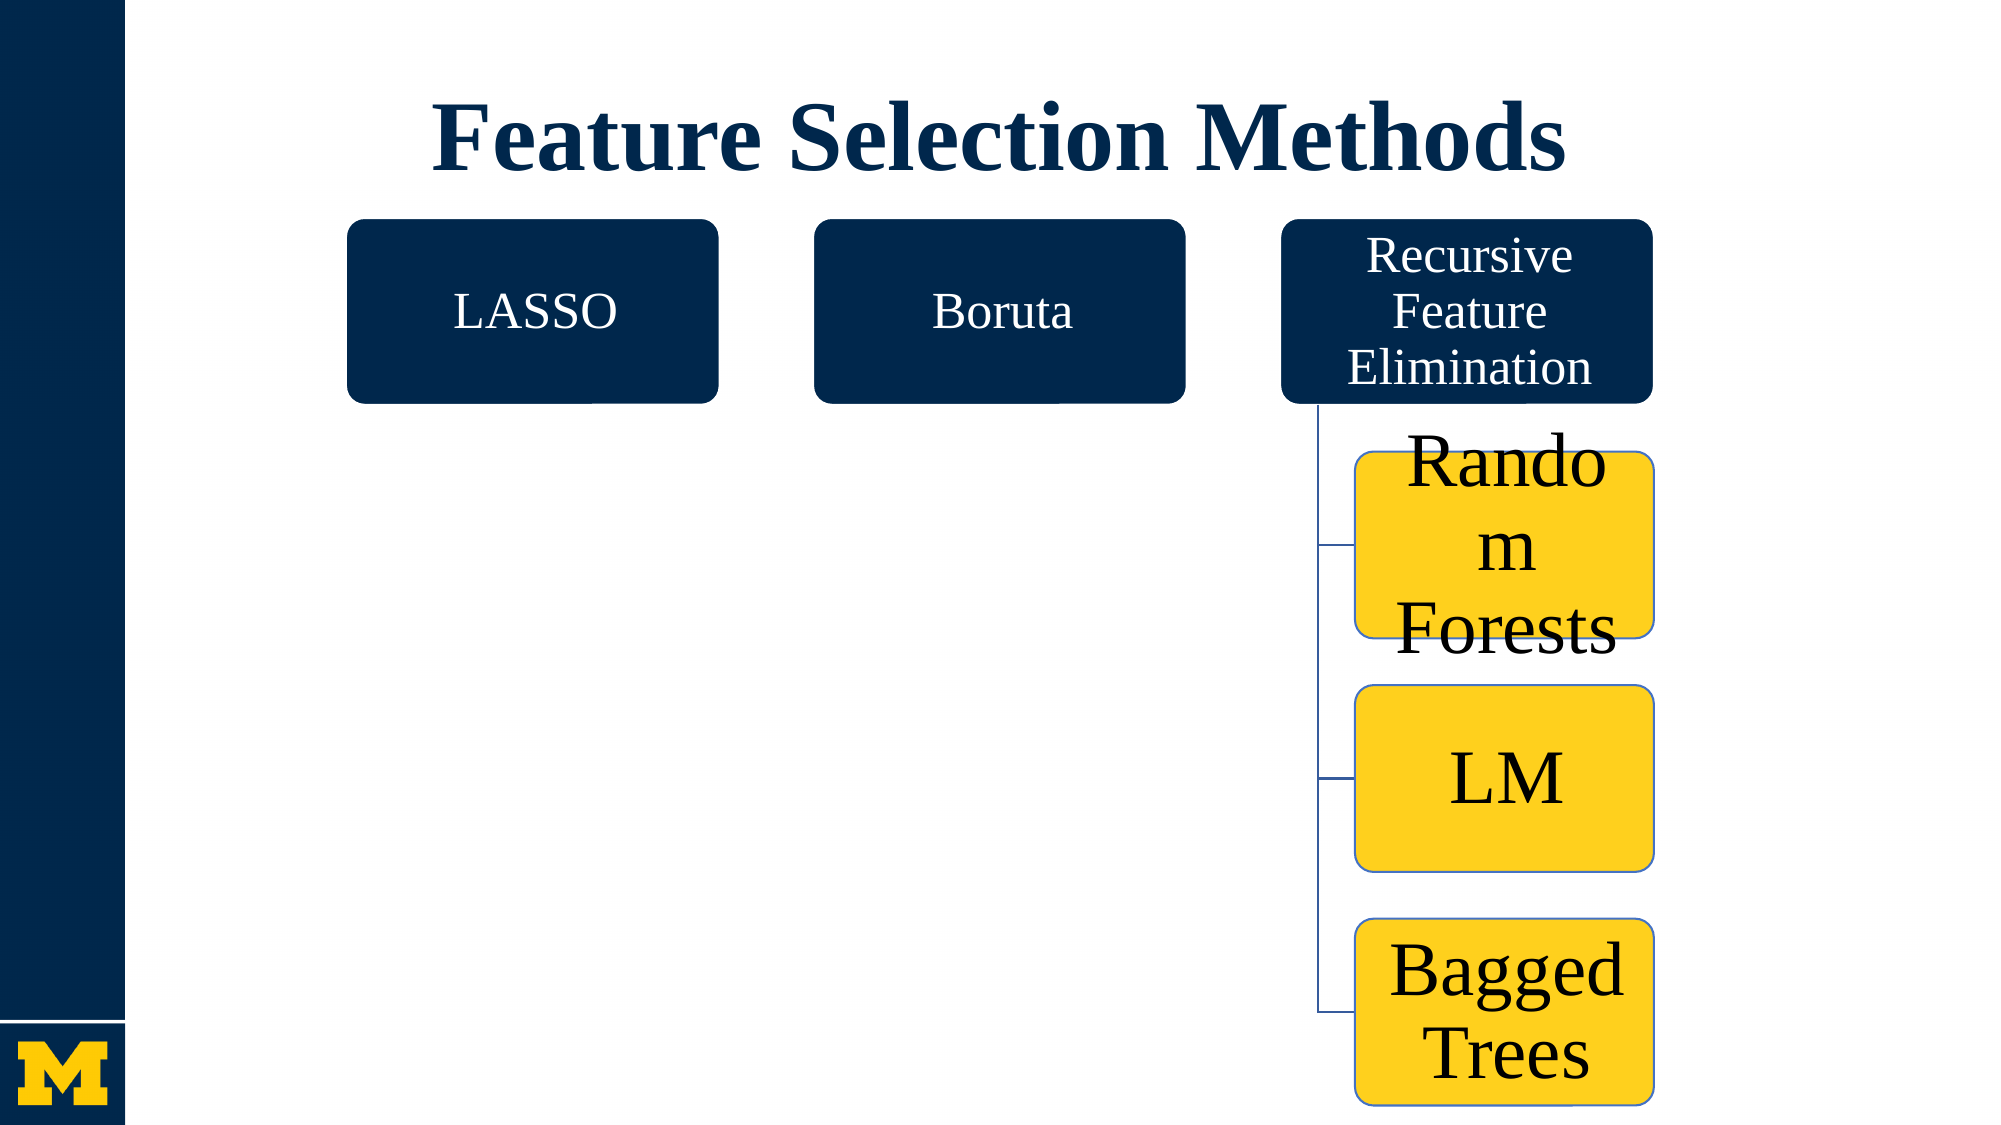

# Feature Selection Methods
LASSO
Boruta
Recursive Feature Elimination
Random Forests
LM
Bagged Trees